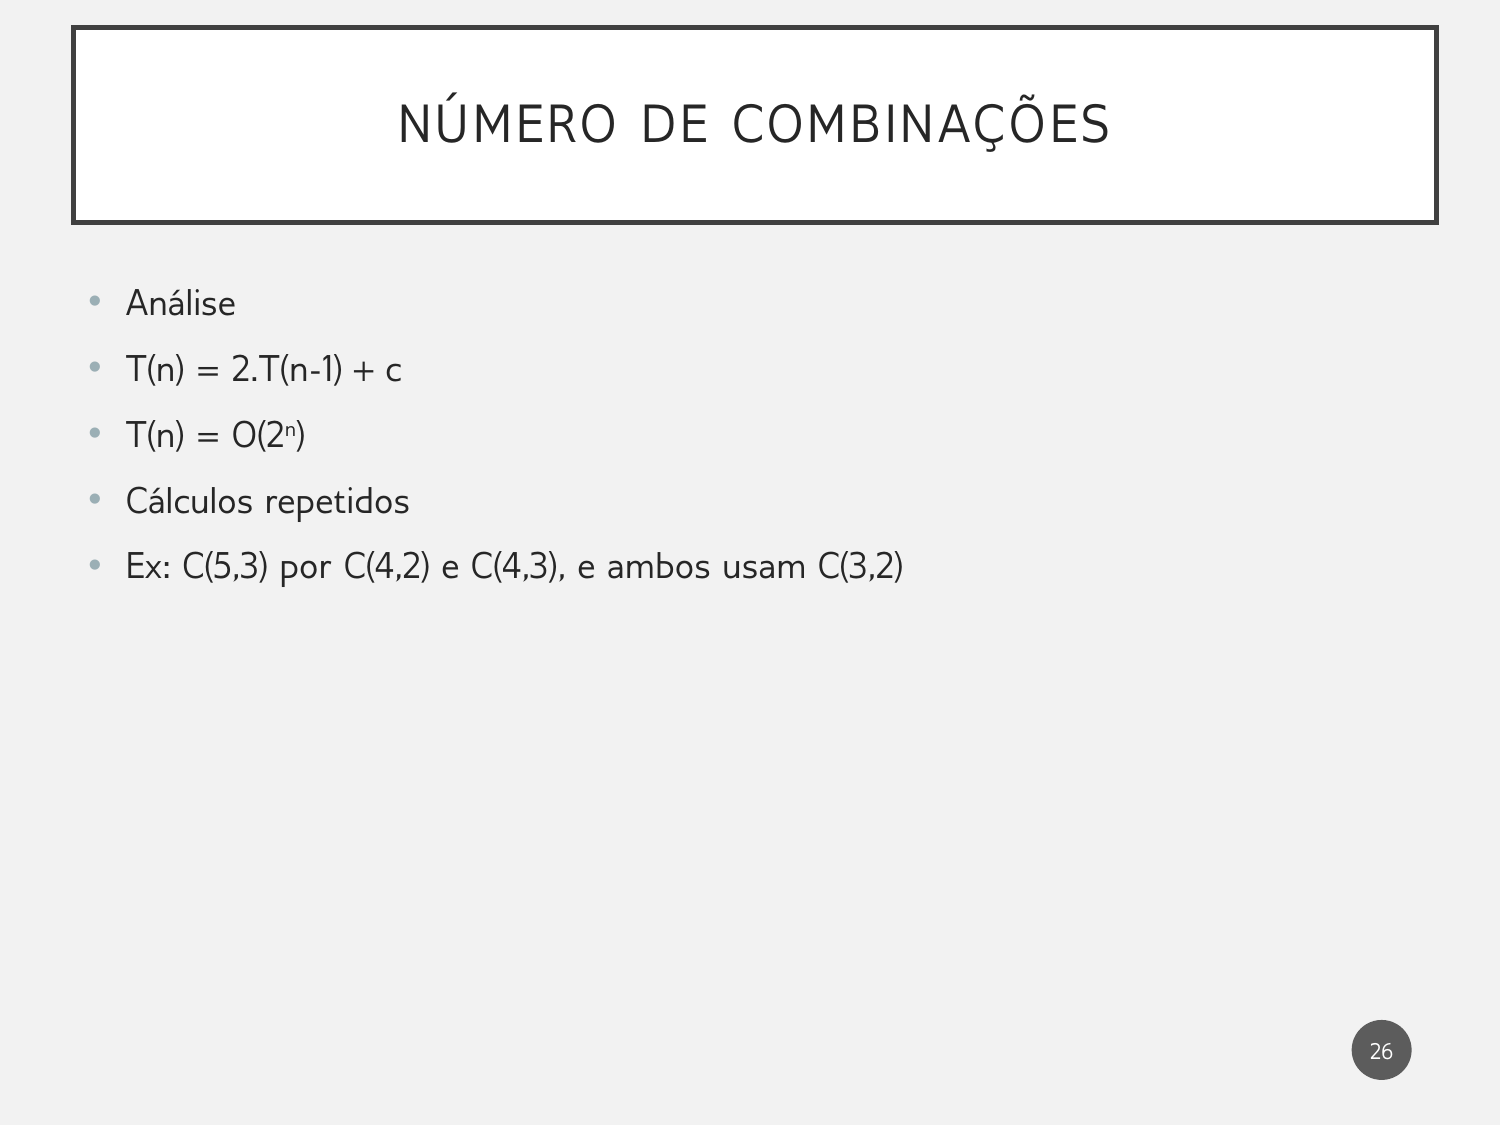

# Número de combinações
Análise
T(n) = 2.T(n-1) + c
T(n) = O(2n)
Cálculos repetidos
Ex: C(5,3) por C(4,2) e C(4,3), e ambos usam C(3,2)

26